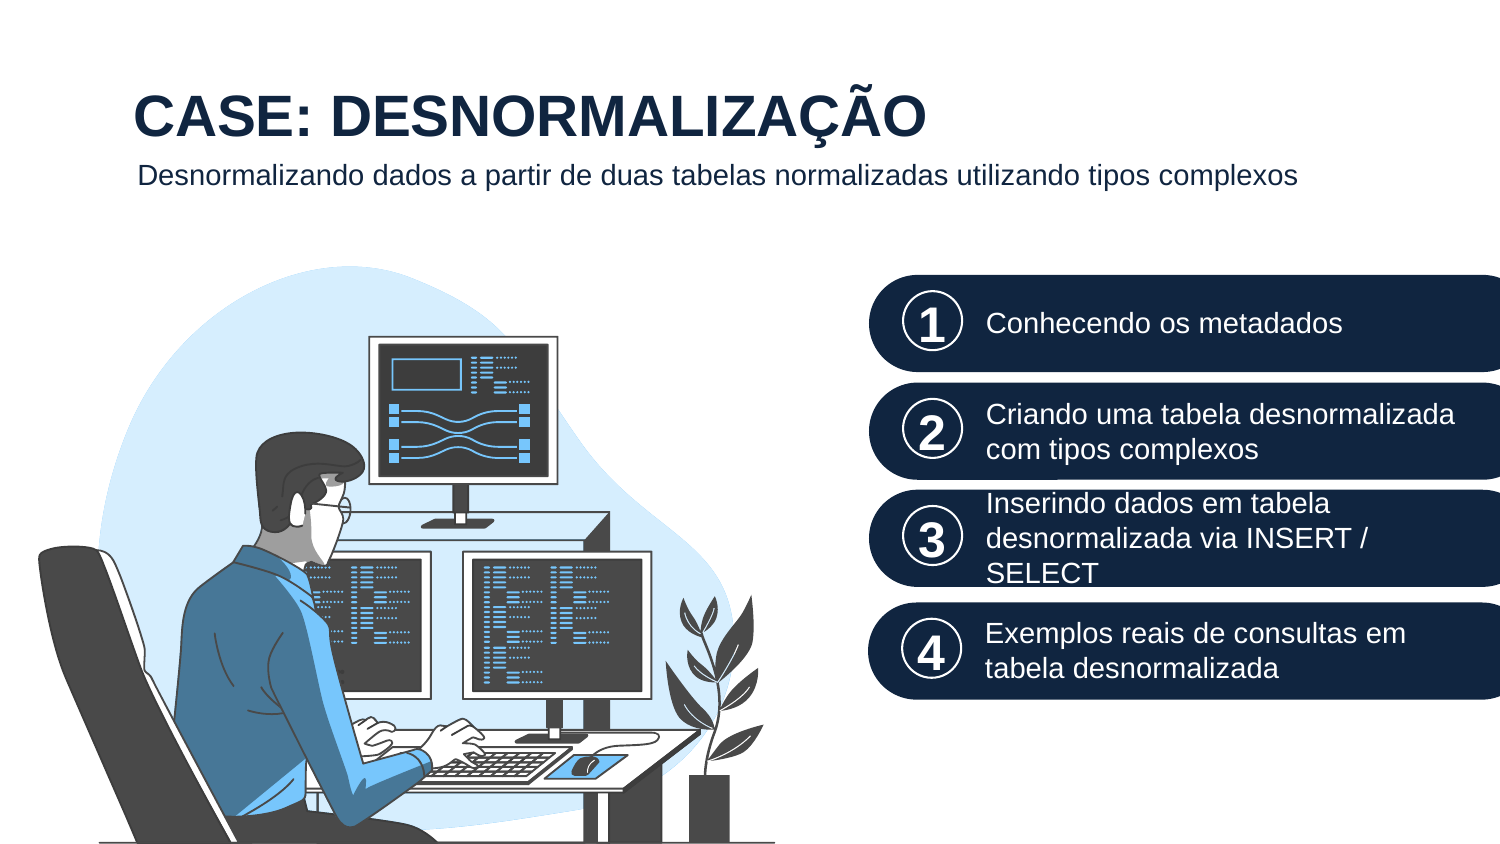

CASE: DESNORMALIZAÇÃO
Desnormalizando dados a partir de duas tabelas normalizadas utilizando tipos complexos

1
Conhecendo os metadados

2
Criando uma tabela desnormalizada com tipos complexos

3
Inserindo dados em tabela desnormalizada via INSERT / SELECT

4
Exemplos reais de consultas em tabela desnormalizada